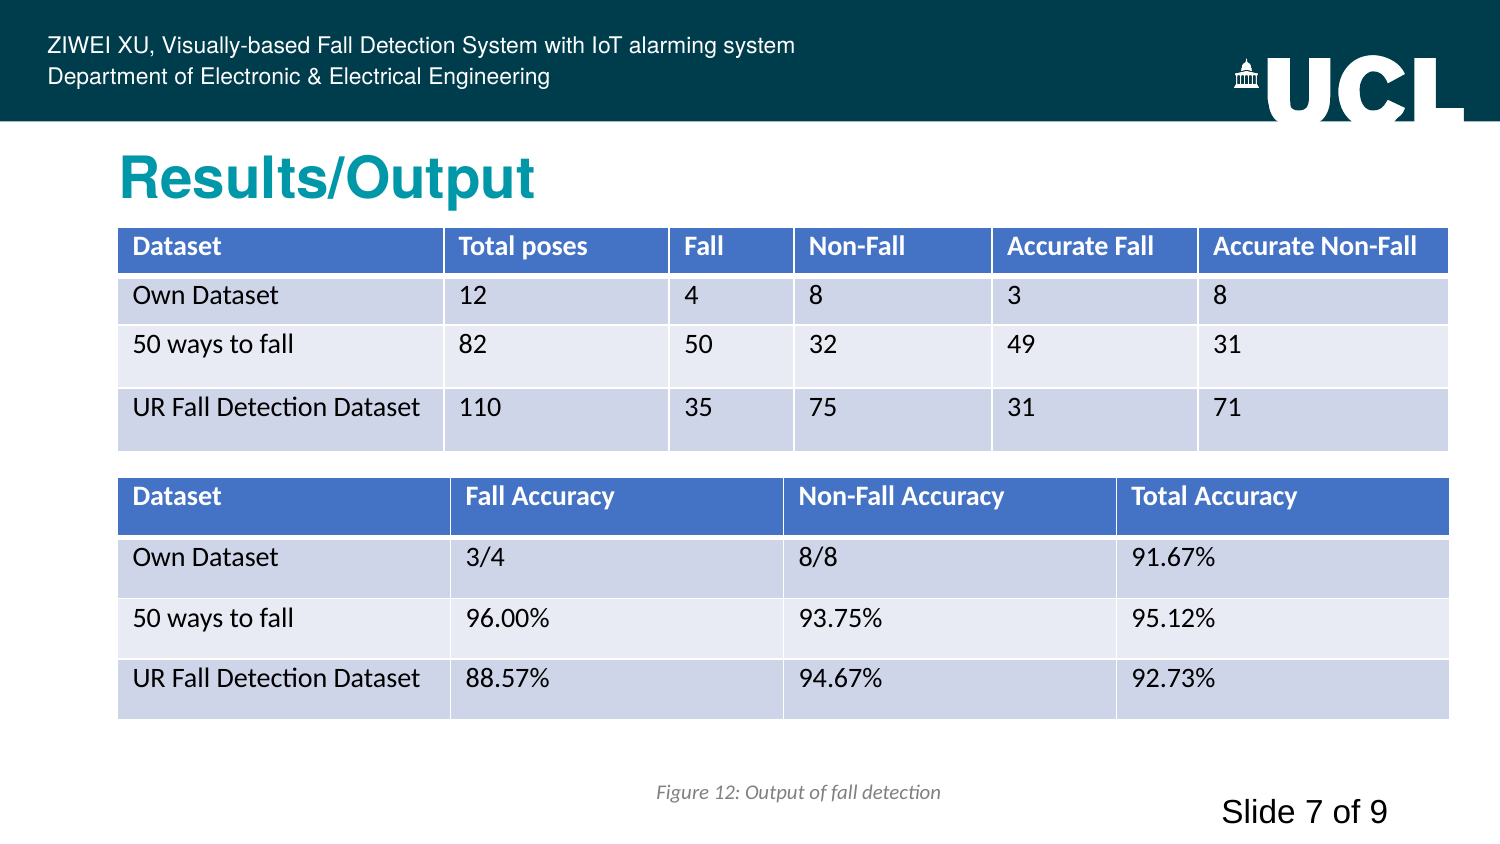

Results/Output

| Dataset | Total poses | Fall | Non-Fall | Accurate Fall | Accurate Non-Fall |
| --- | --- | --- | --- | --- | --- |
| Own Dataset | 12 | 4 | 8 | 3 | 8 |
| 50 ways to fall | 82 | 50 | 32 | 49 | 31 |
| UR Fall Detection Dataset | 110 | 35 | 75 | 31 | 71 |
| Dataset | Fall Accuracy | Non-Fall Accuracy | Total Accuracy |
| --- | --- | --- | --- |
| Own Dataset | 3/4 | 8/8 | 91.67% |
| 50 ways to fall | 96.00% | 93.75% | 95.12% |
| UR Fall Detection Dataset | 88.57% | 94.67% | 92.73% |
Figure 12: Output of fall detection